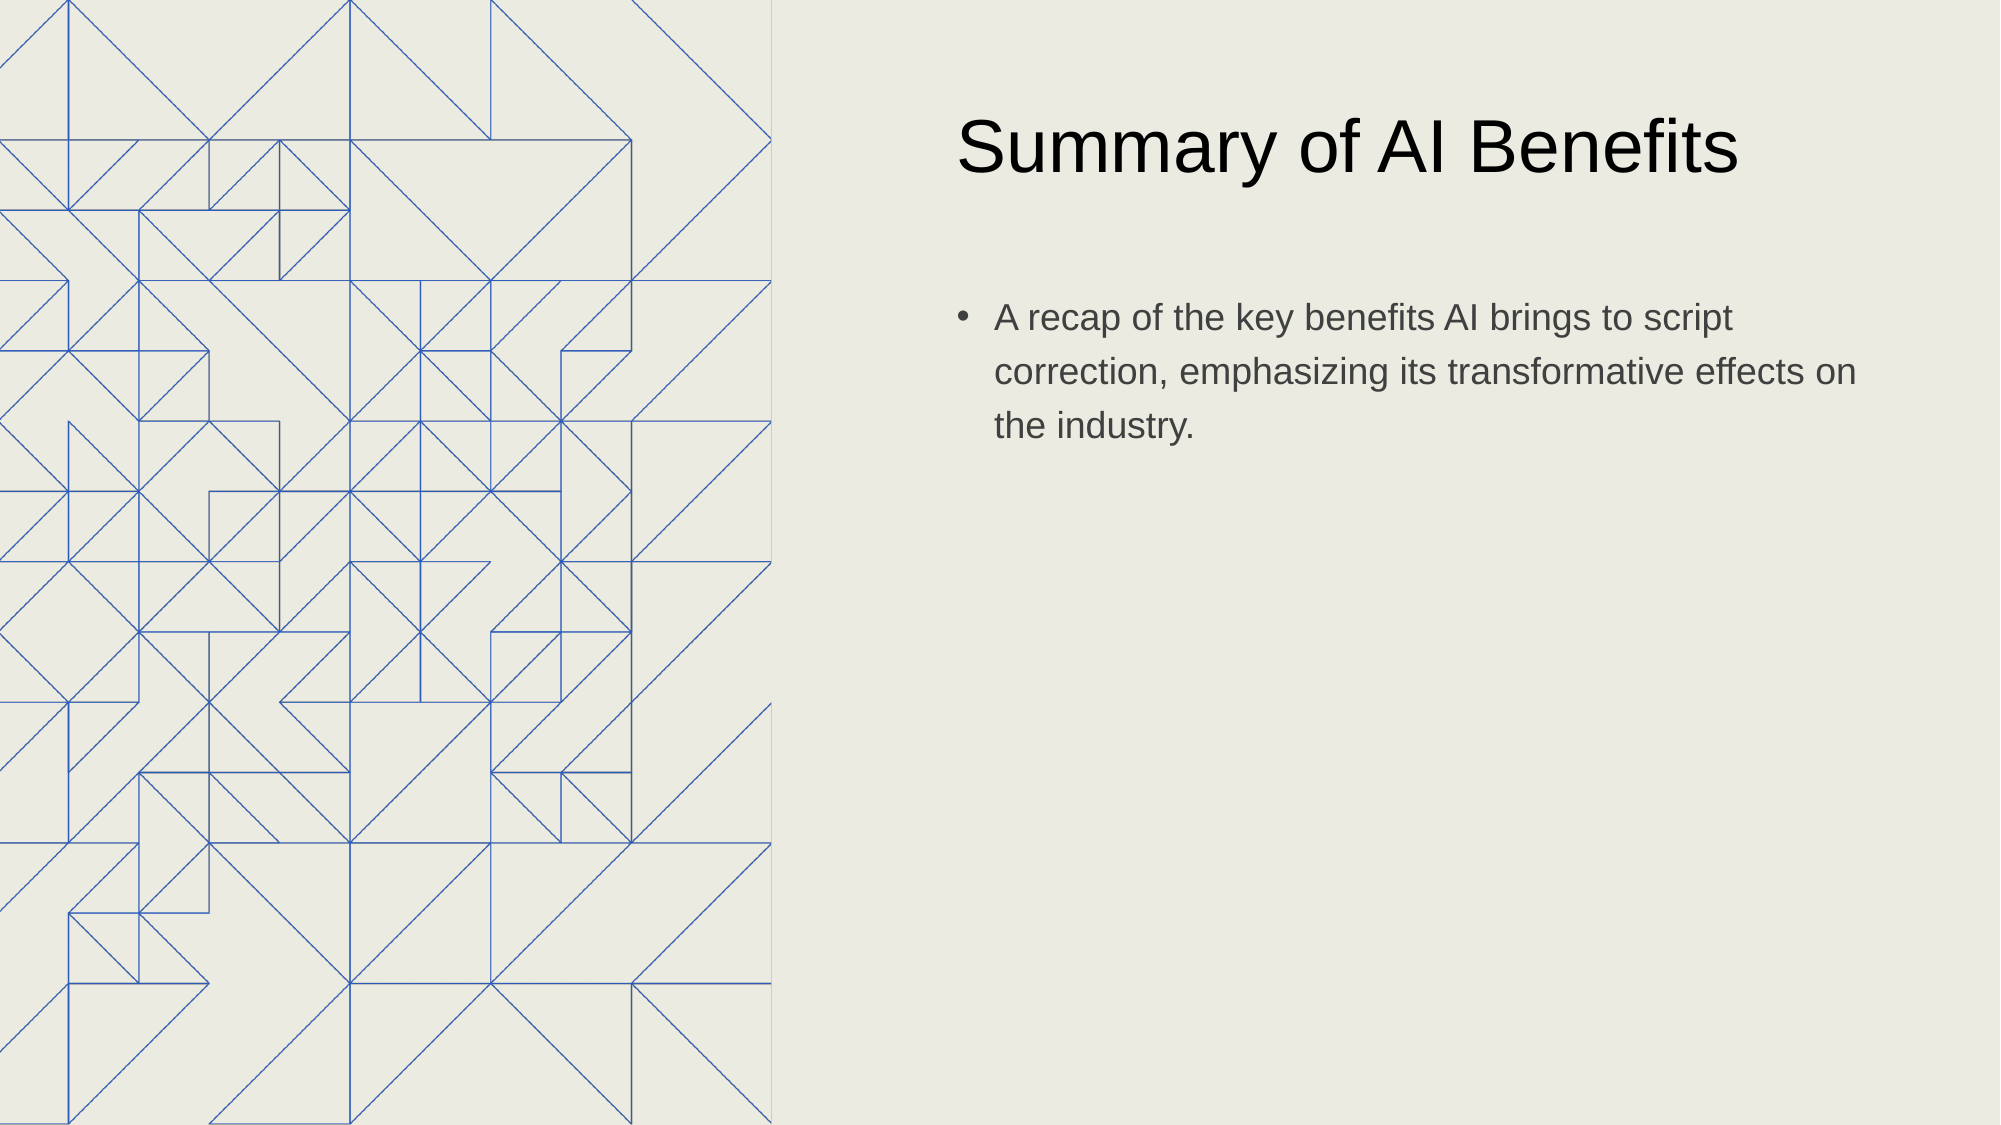

# Summary of AI Benefits
A recap of the key benefits AI brings to script correction, emphasizing its transformative effects on the industry.